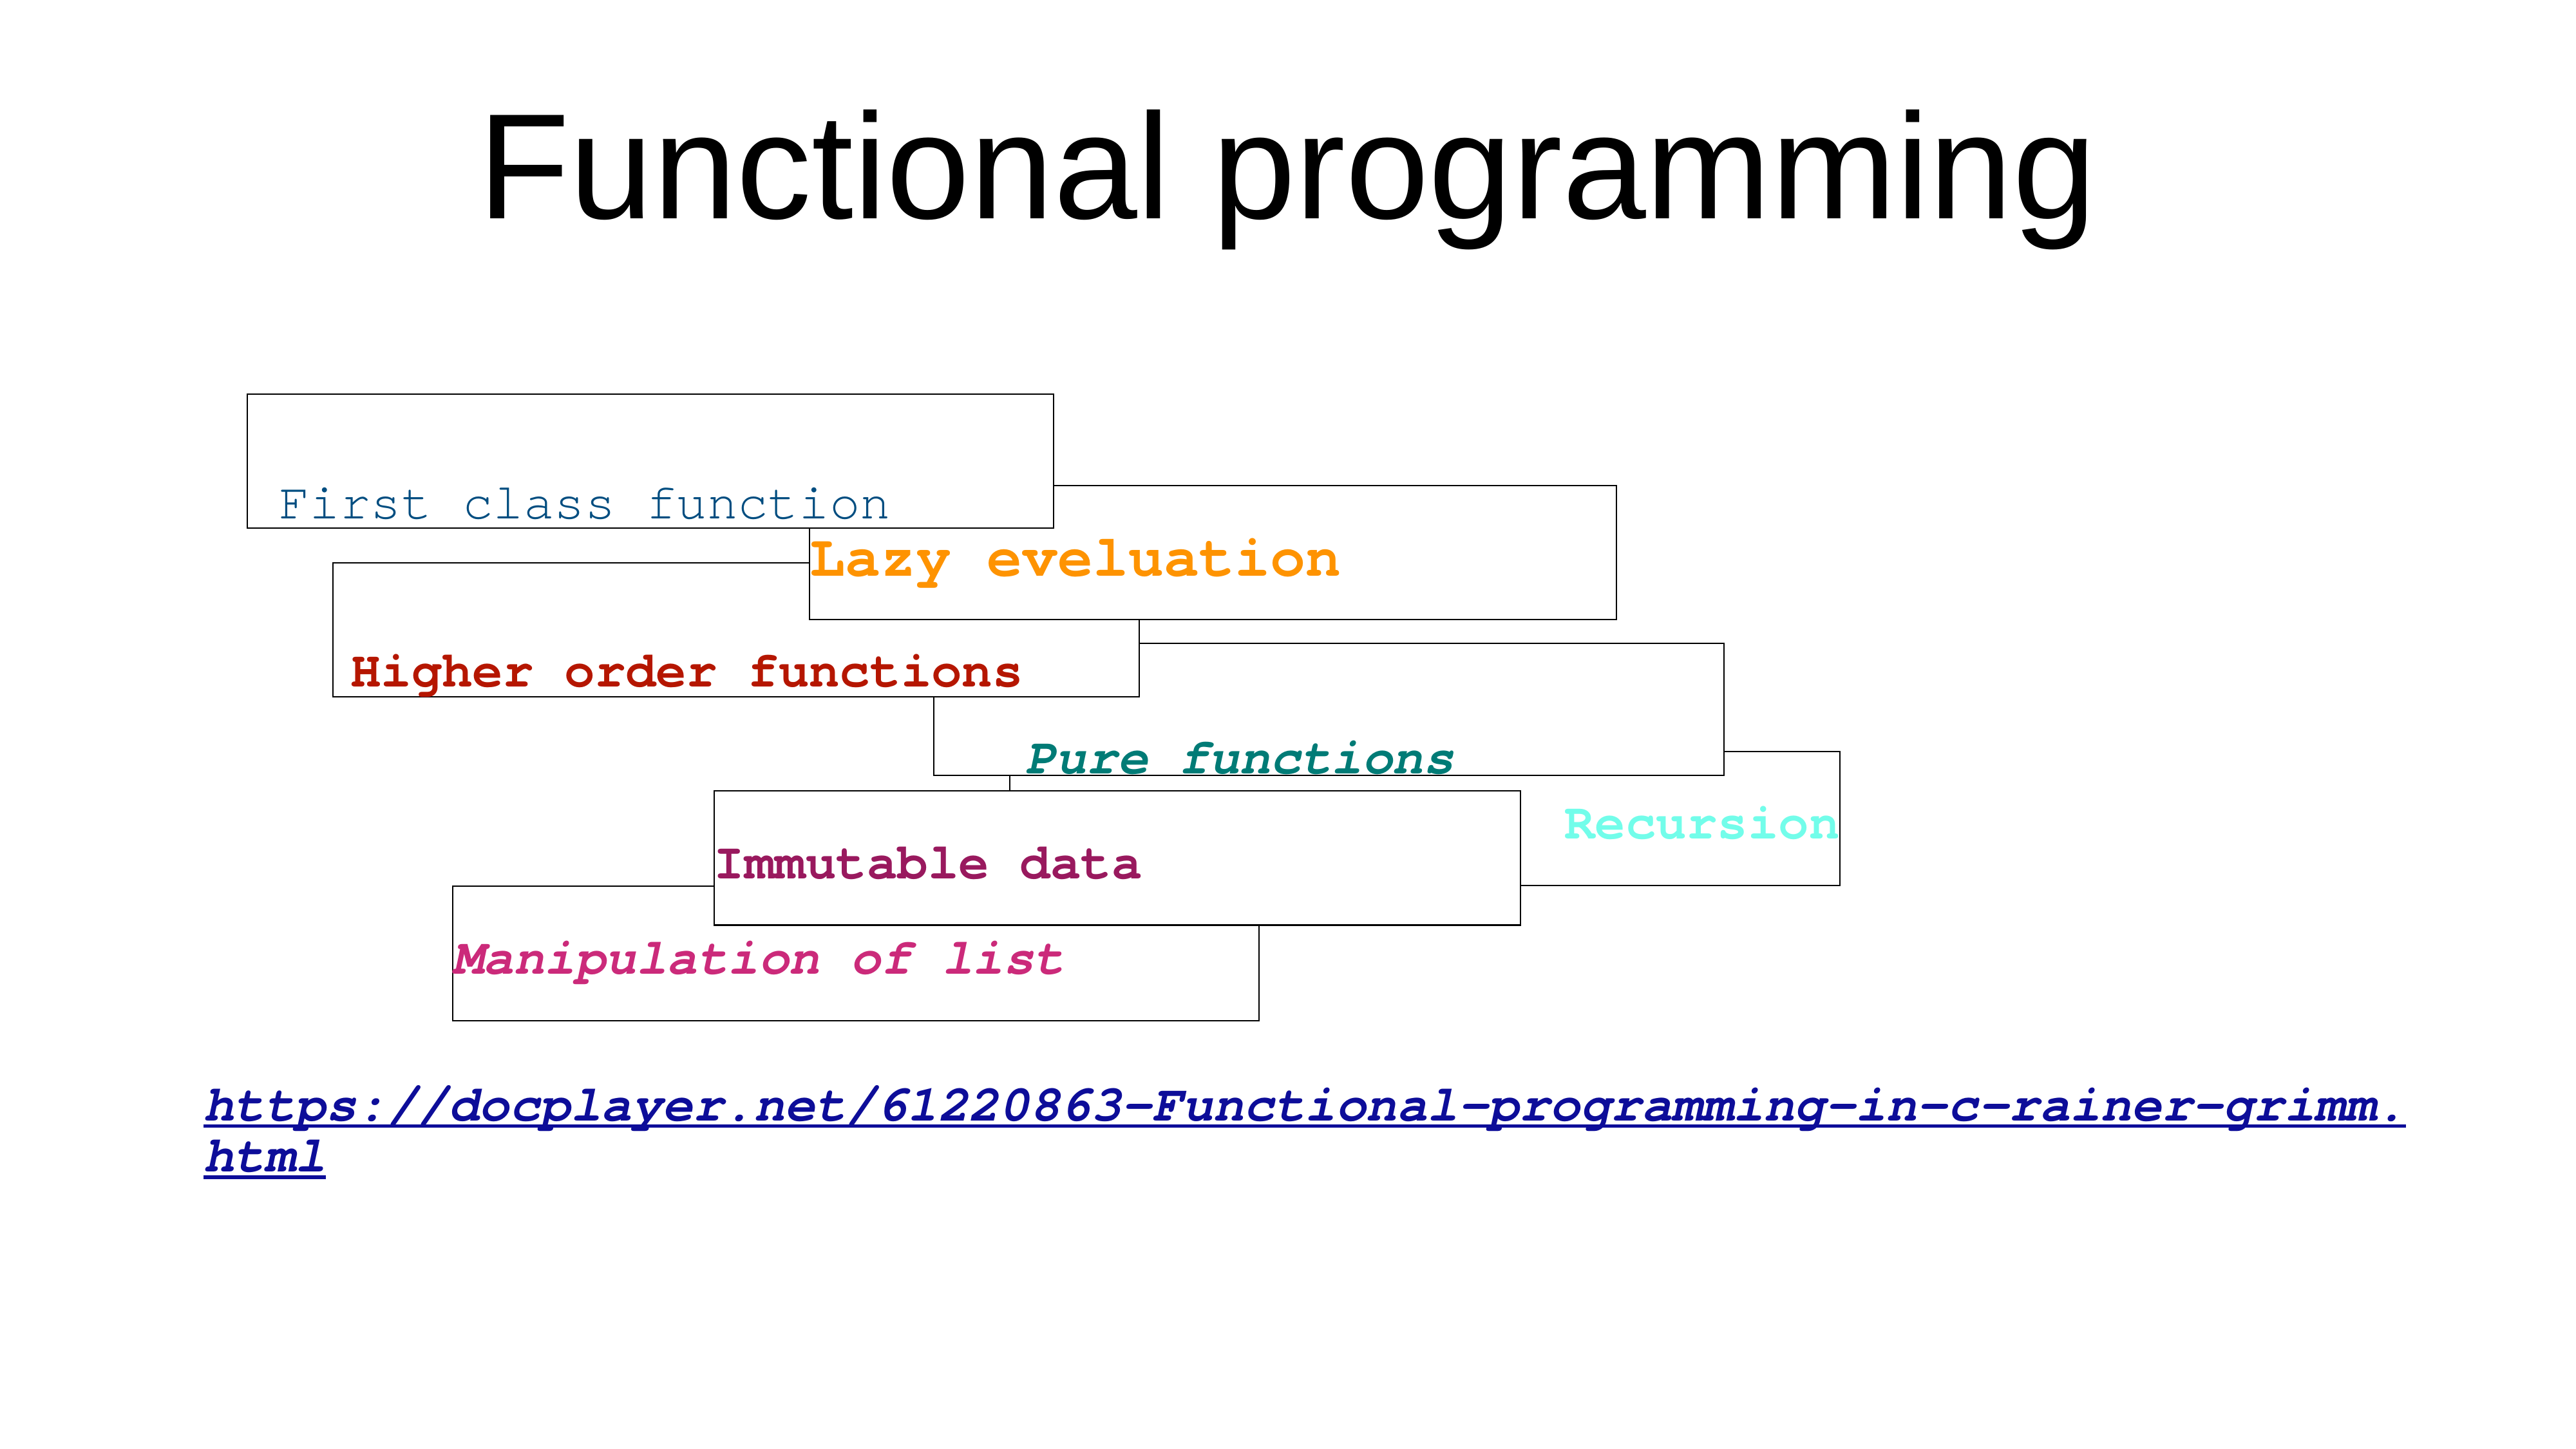

# Functional programming

https://docplayer.net/61220863-Functional-programming-in-c-rainer-grimm.html

First class function
Lazy eveluation

Higher order functions

Pure functions
Recursion
Immutable data
Manipulation of list